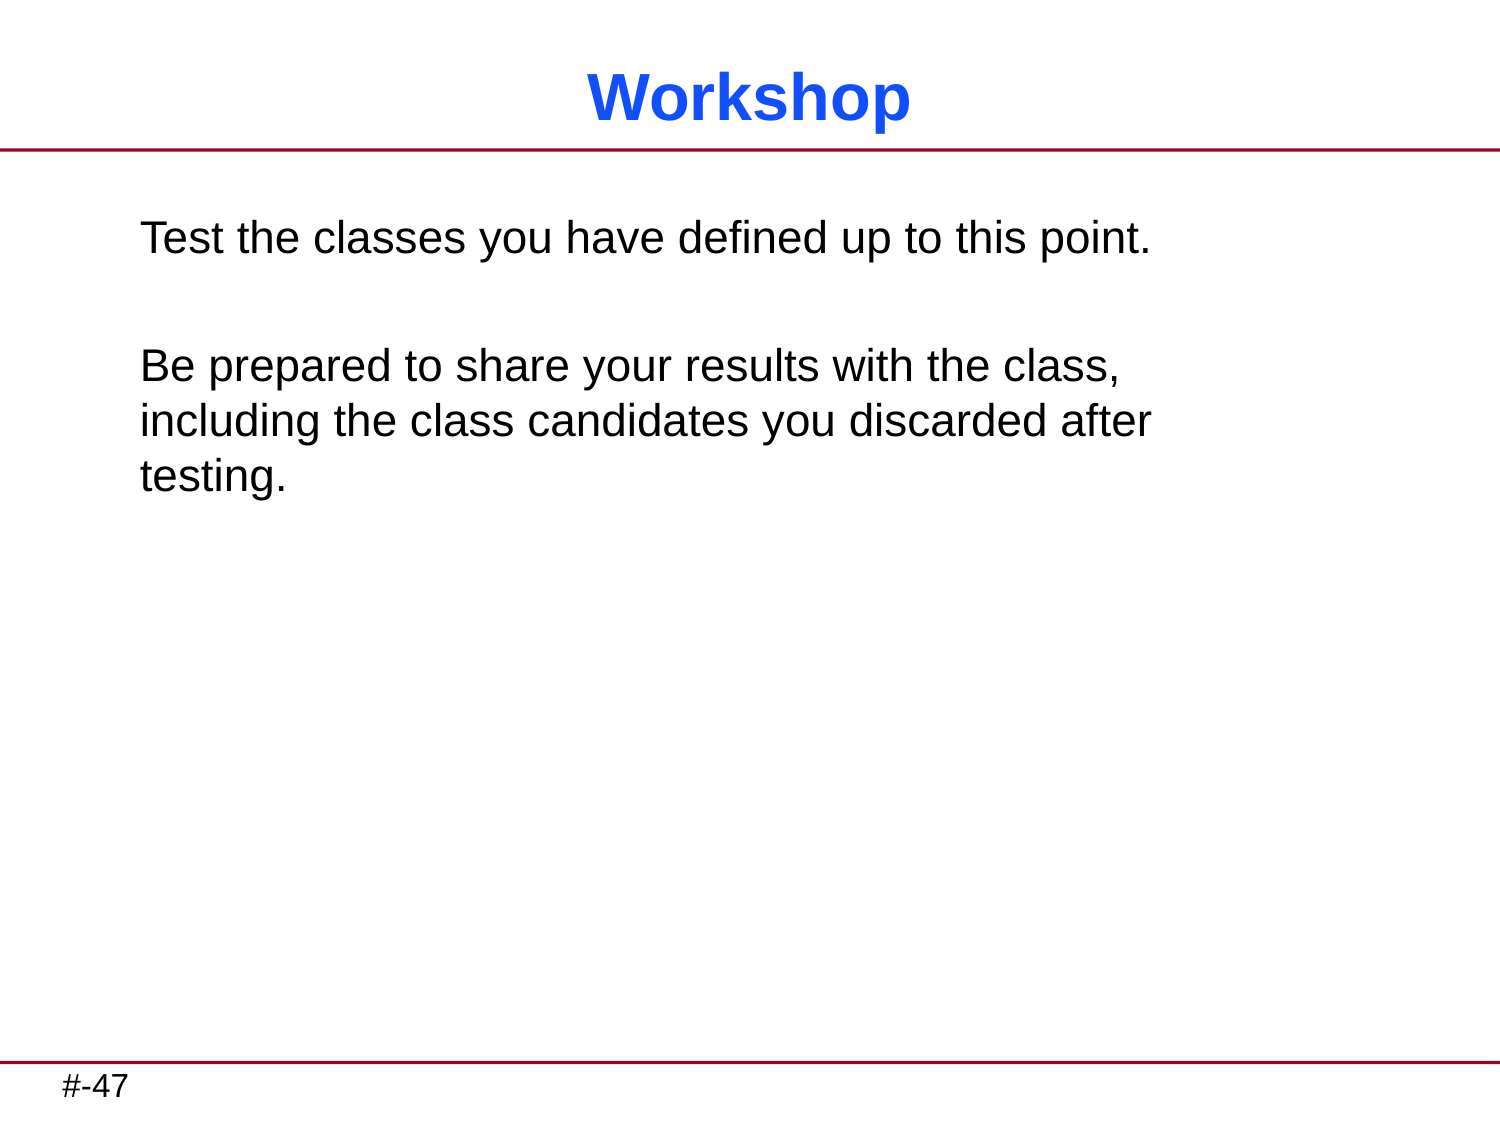

# Workshop
Test the classes you have defined up to this point.

Be prepared to share your results with the class, including the class candidates you discarded after testing.